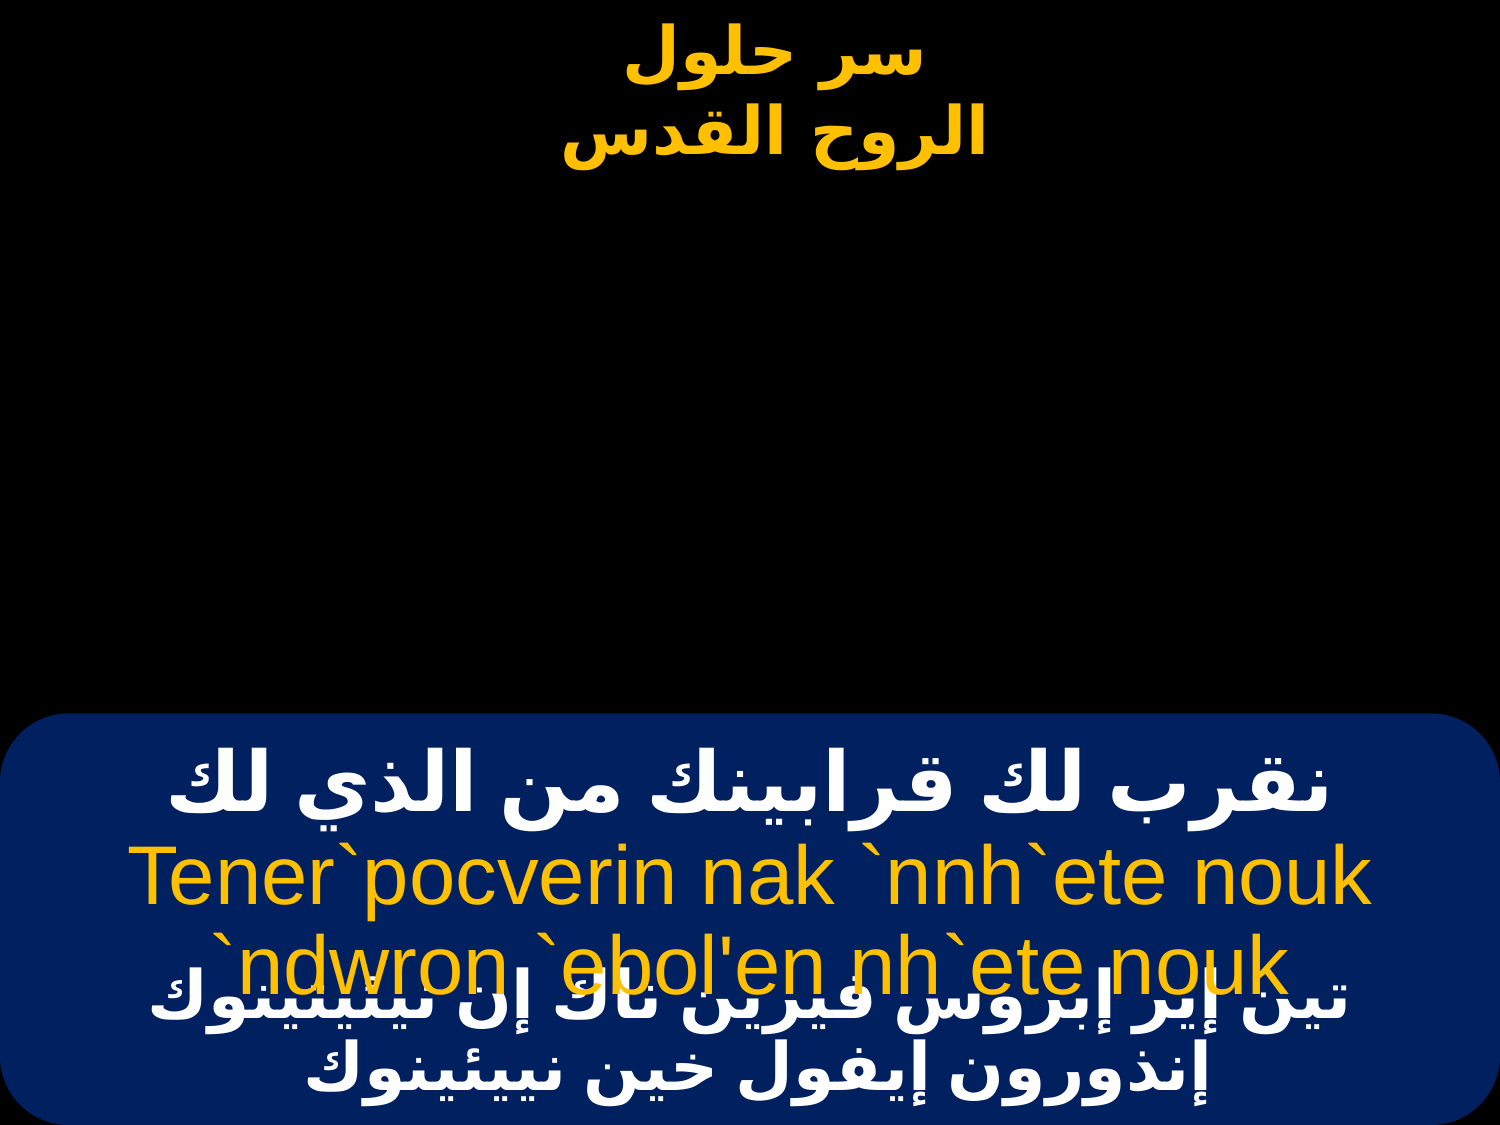

# نقرب لك قرابينك من الذي لك
Tener`pocverin nak `nnh`ete nouk `ndwron `ebol'en nh`ete nouk
تين إير إبروس فيرين ناك إن نيئيتينوك إنذورون إيفول خين نييئينوك